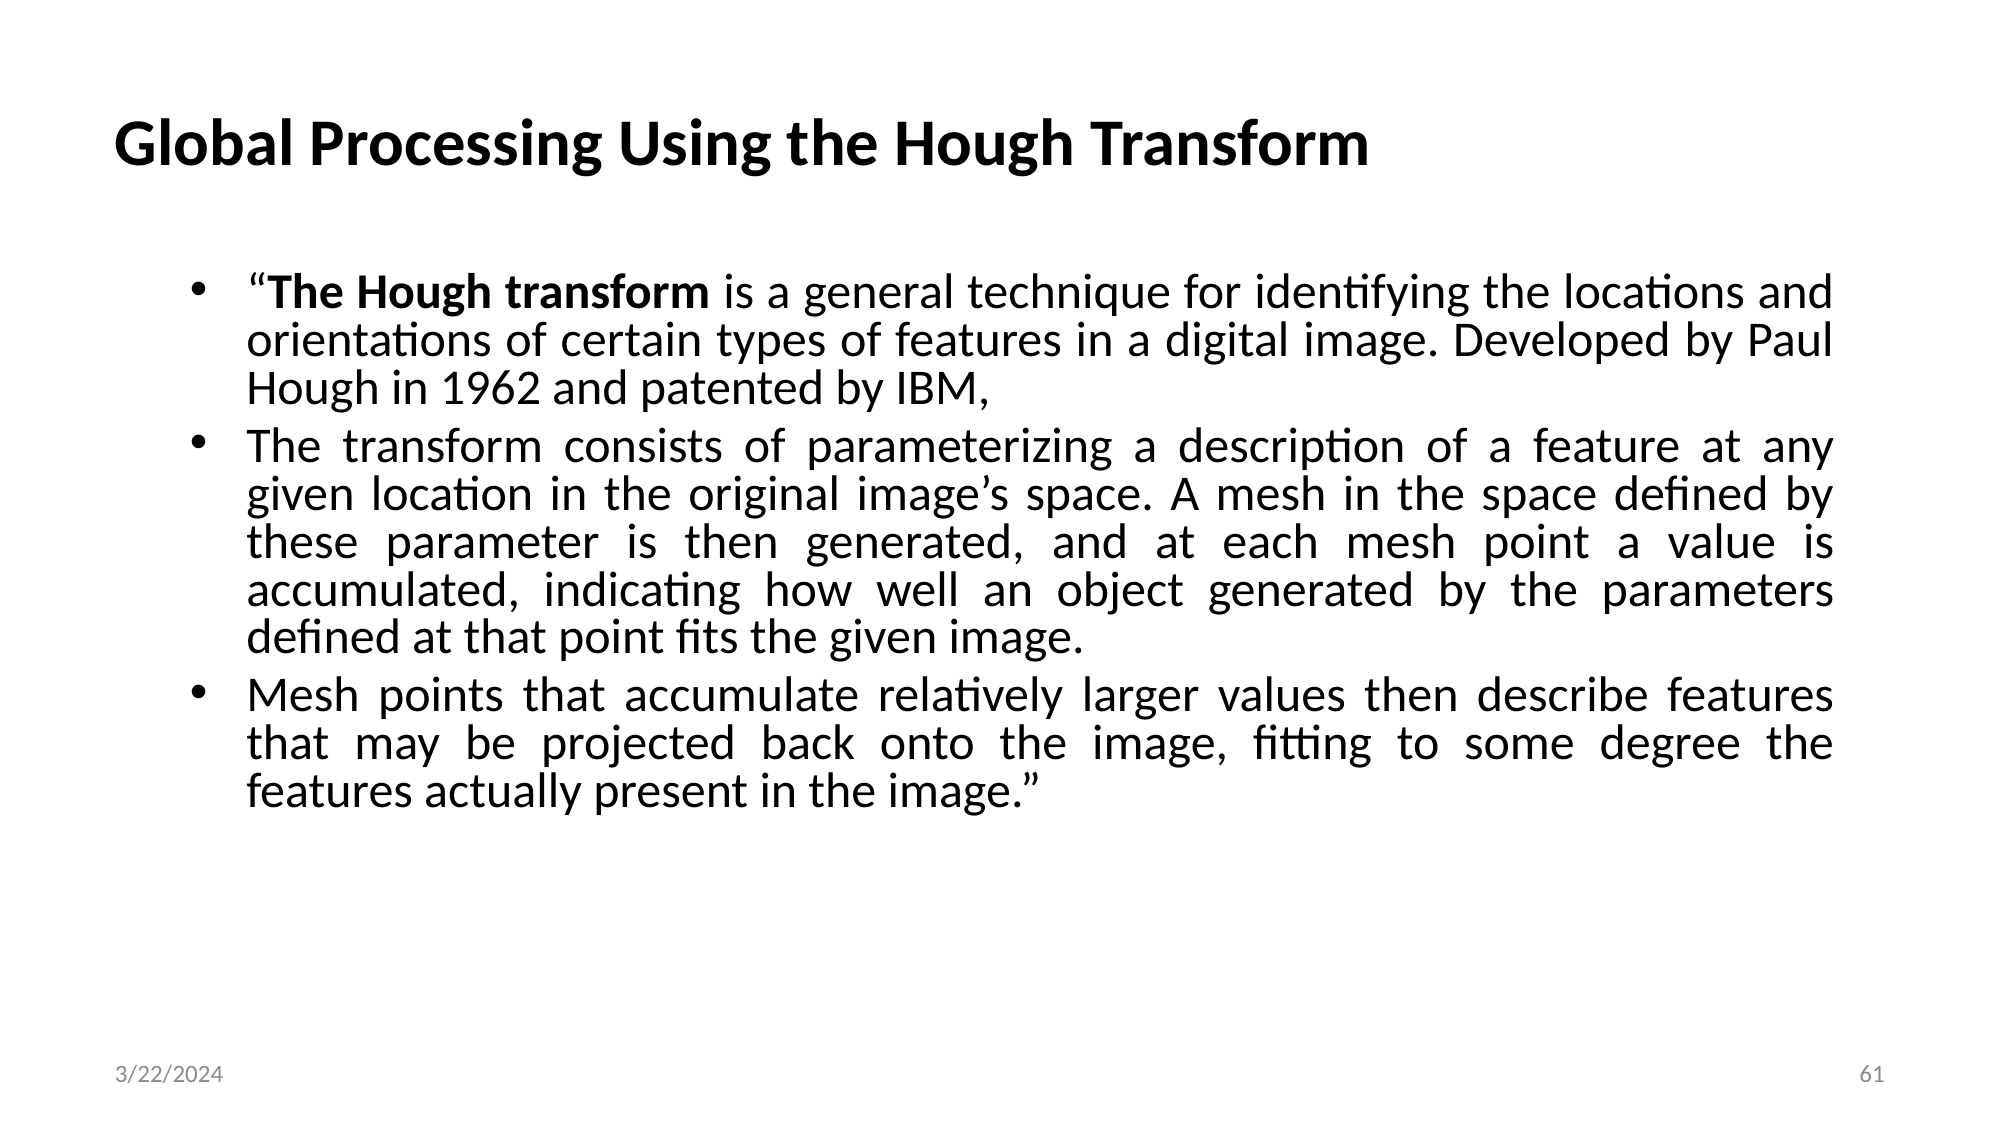

# Global Processing Using the Hough Transform
“The Hough transform is a general technique for identifying the locations and orientations of certain types of features in a digital image. Developed by Paul Hough in 1962 and patented by IBM,
The transform consists of parameterizing a description of a feature at any given location in the original image’s space. A mesh in the space defined by these parameter is then generated, and at each mesh point a value is accumulated, indicating how well an object generated by the parameters defined at that point fits the given image.
Mesh points that accumulate relatively larger values then describe features that may be projected back onto the image, fitting to some degree the features actually present in the image.”
3/22/2024
61